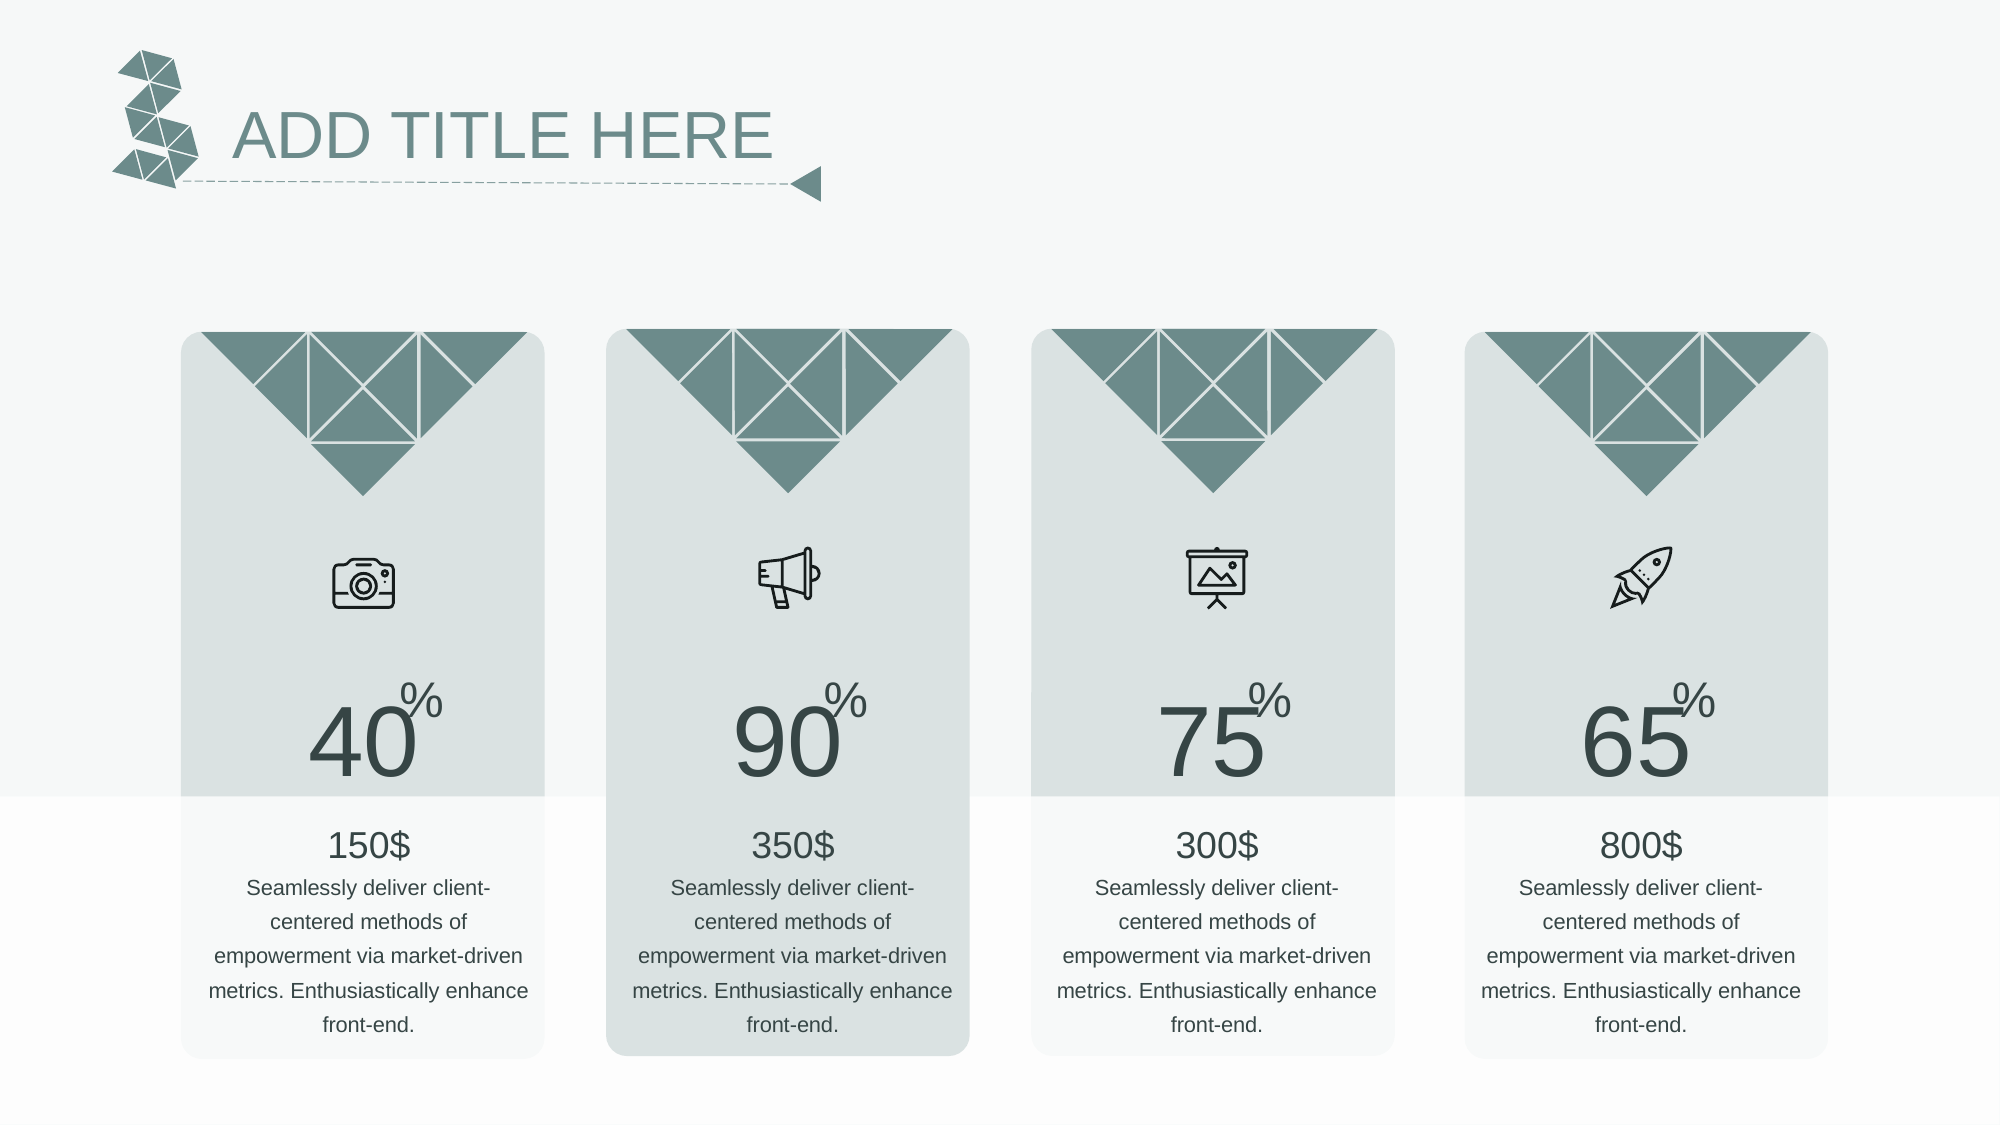

ADD TITLE HERE

%
90
350$
Seamlessly deliver client-centered methods of empowerment via market-driven metrics. Enthusiastically enhance front-end.

%
65
800$
Seamlessly deliver client-centered methods of empowerment via market-driven metrics. Enthusiastically enhance front-end.

%
75
300$
Seamlessly deliver client-centered methods of empowerment via market-driven metrics. Enthusiastically enhance front-end.

%
40
150$
Seamlessly deliver client-centered methods of empowerment via market-driven metrics. Enthusiastically enhance front-end.